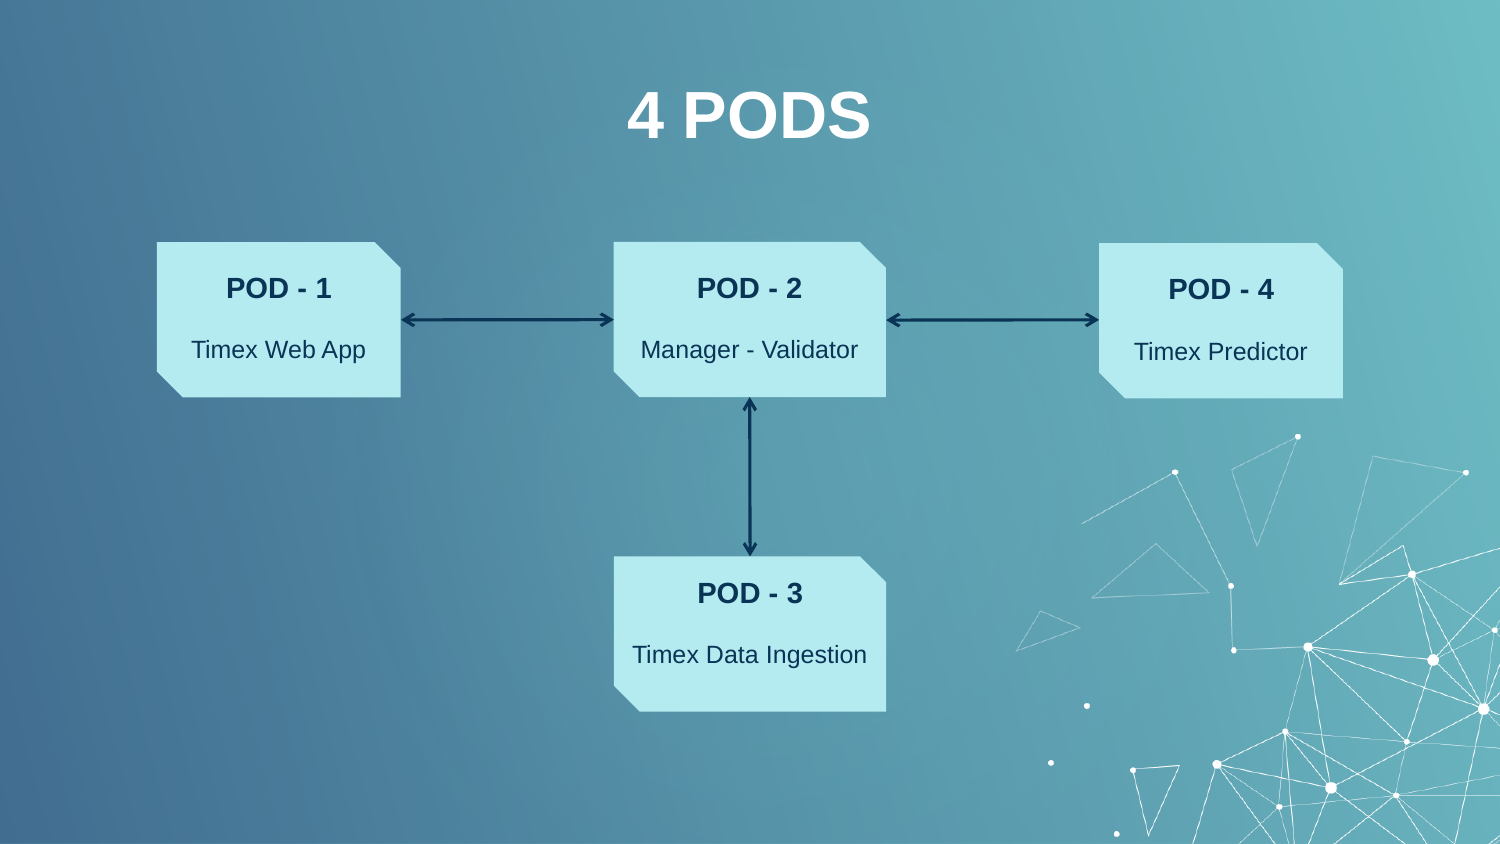

# 4 PODS

POD - 2
Manager - Validator

POD - 1
Timex Web App

POD - 4
Timex Predictor

POD - 3
Timex Data Ingestion